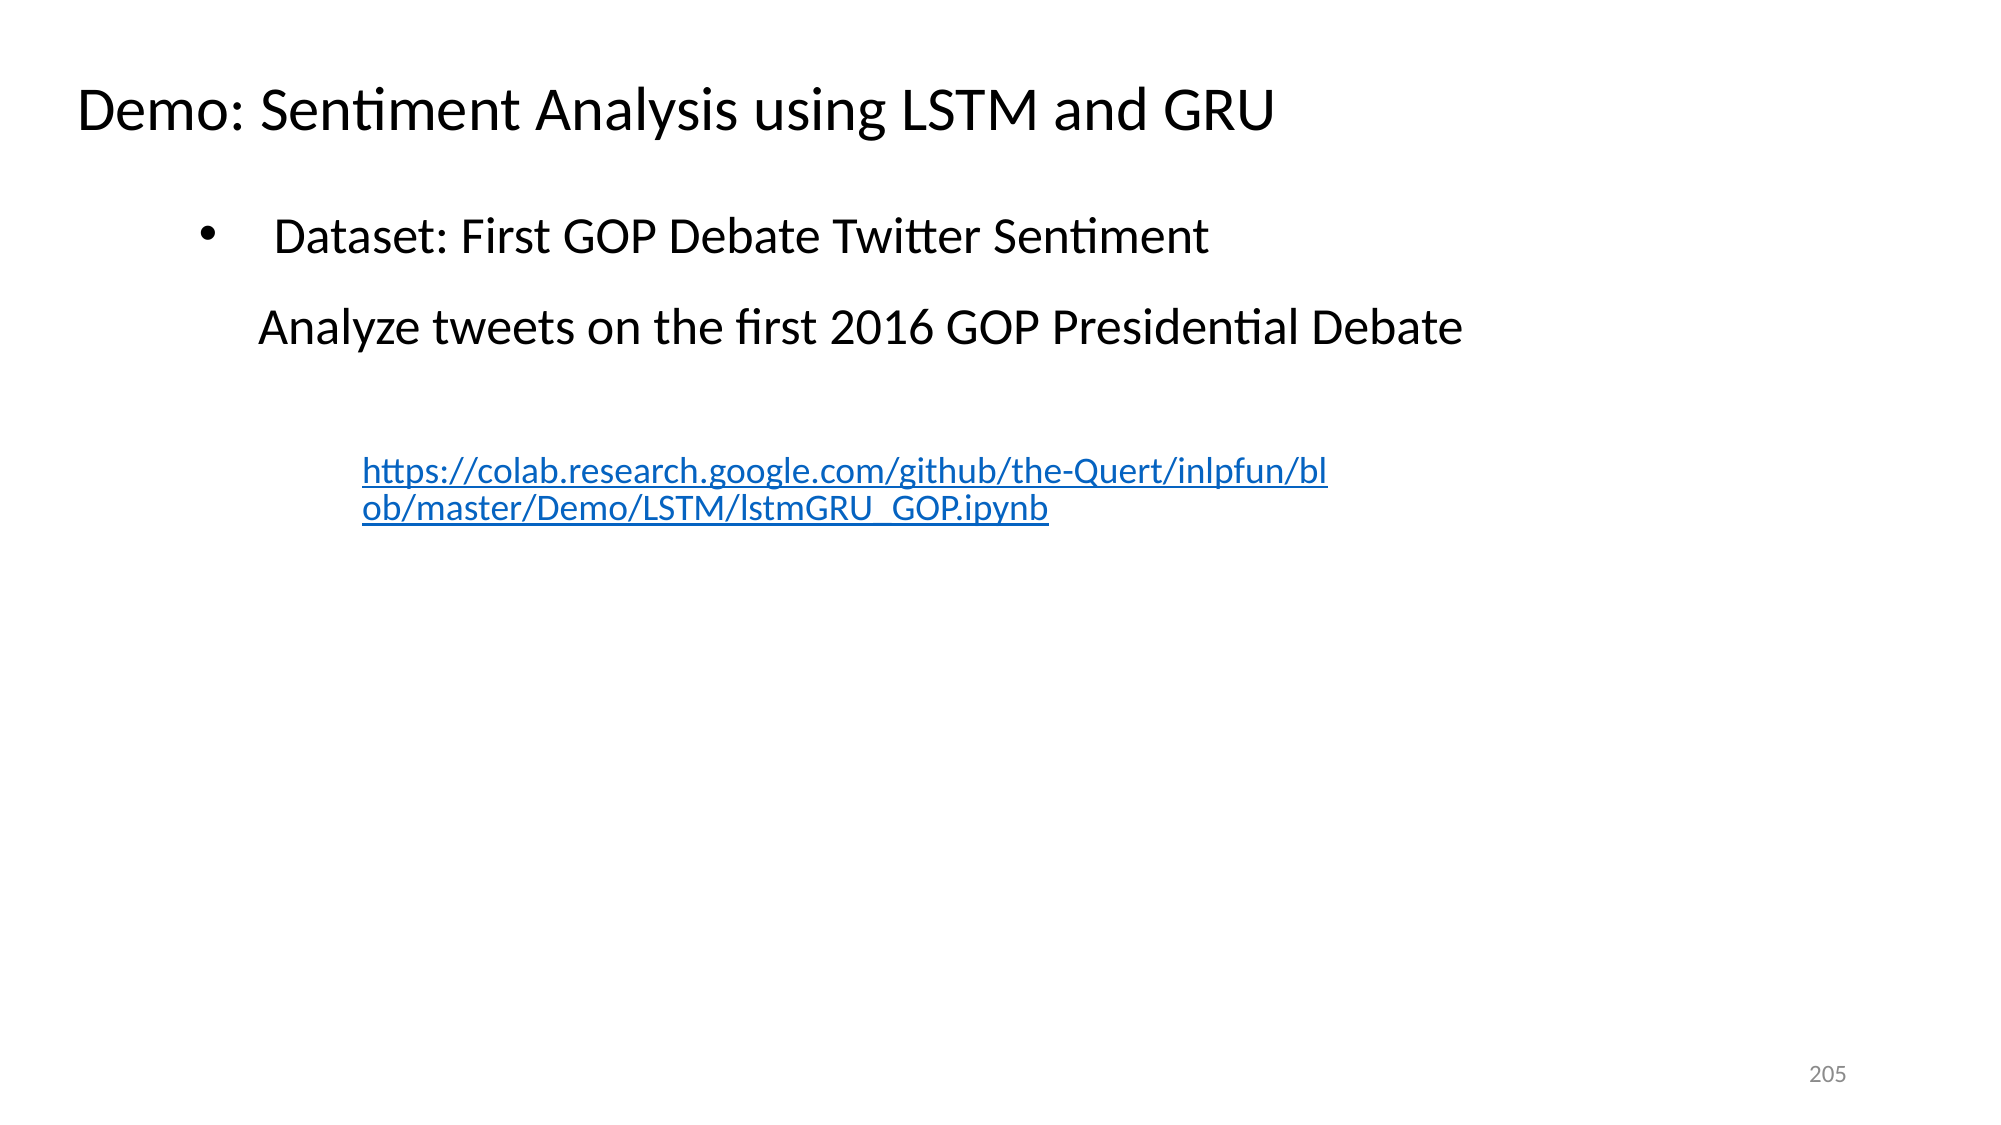

Demo: Sentiment Analysis using LSTM and GRU
Dataset: First GOP Debate Twitter Sentiment

Analyze tweets on the first 2016 GOP Presidential Debate
https://colab.research.google.com/github/the-Quert/inlpfun/blob/master/Demo/LSTM/lstmGRU_GOP.ipynb
205